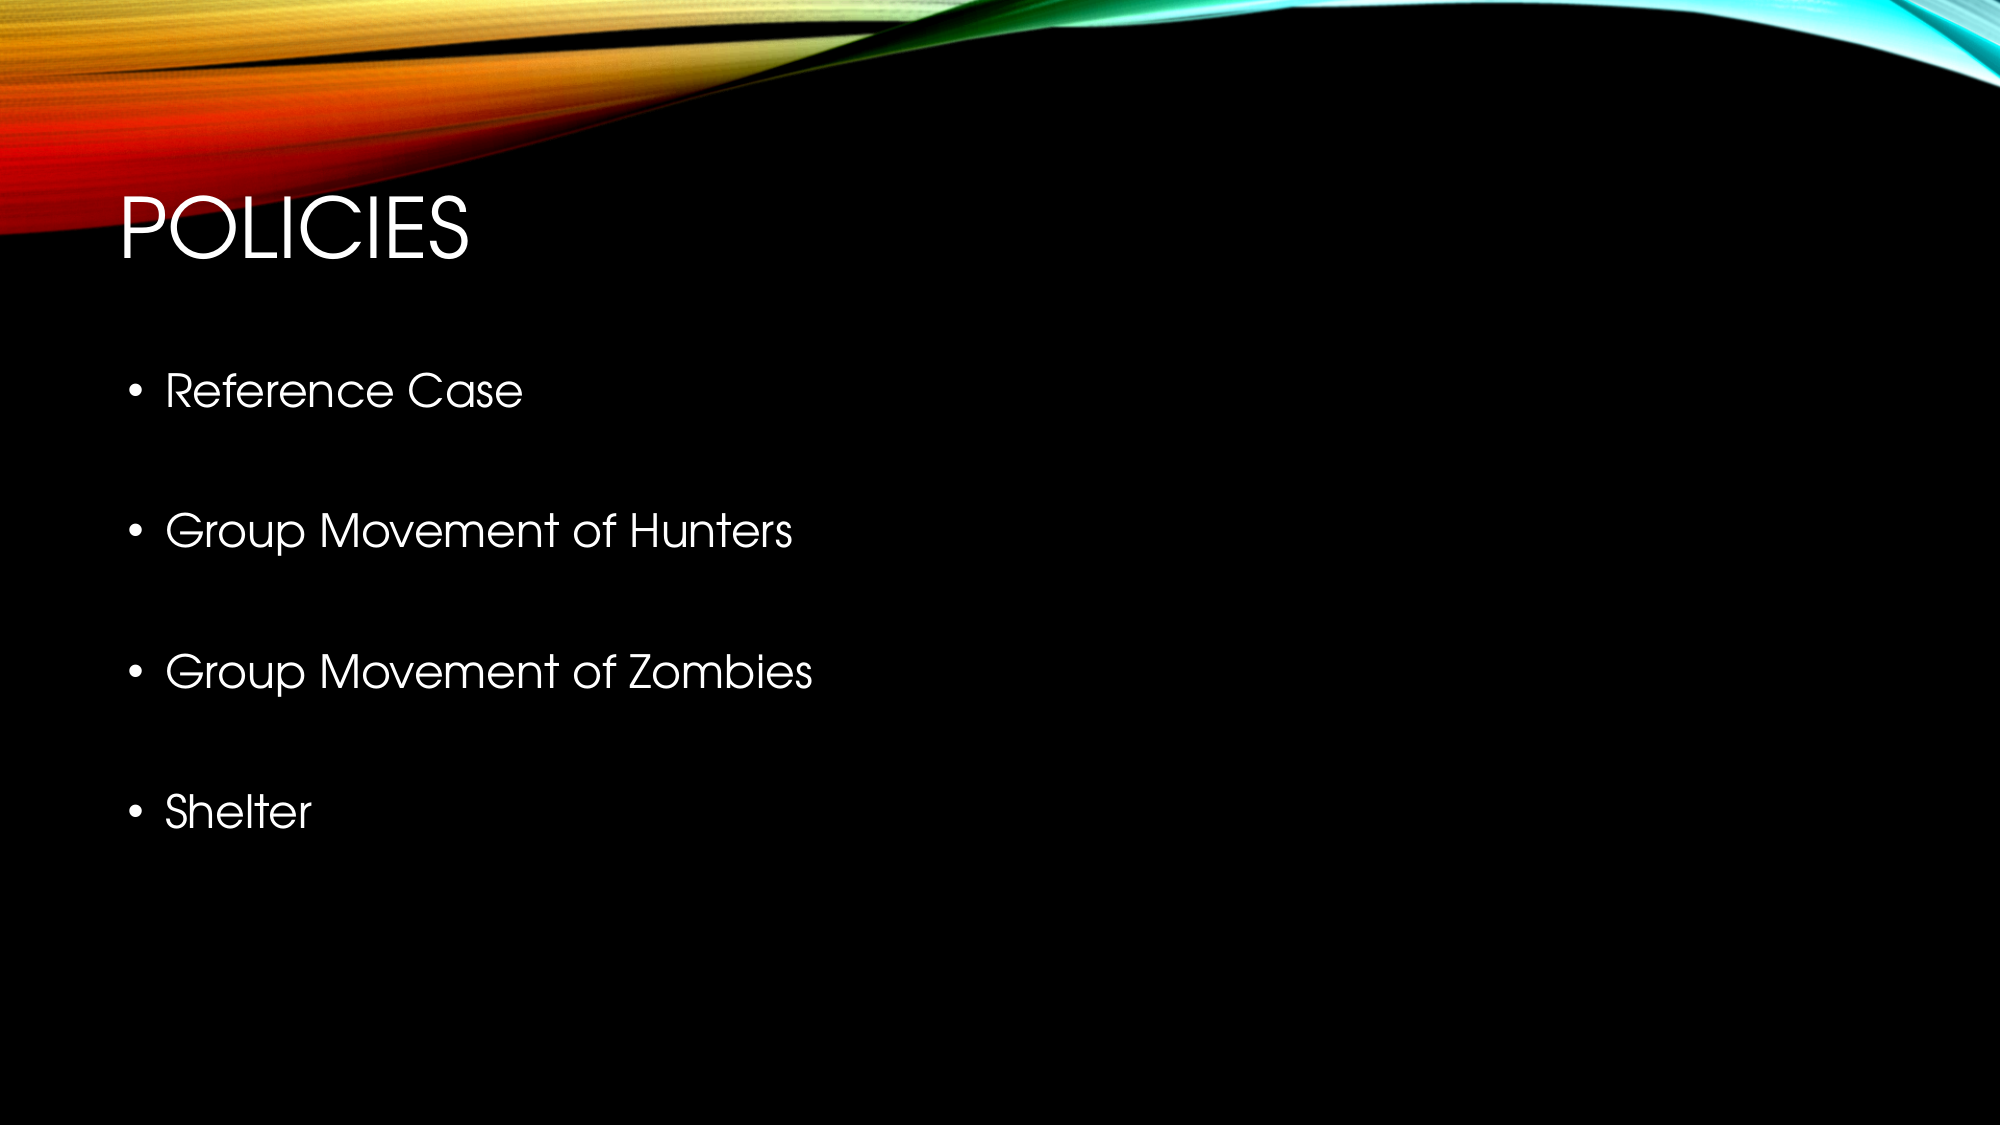

# POLICIES
Reference Case

Group Movement of Hunters

Group Movement of Zombies

Shelter